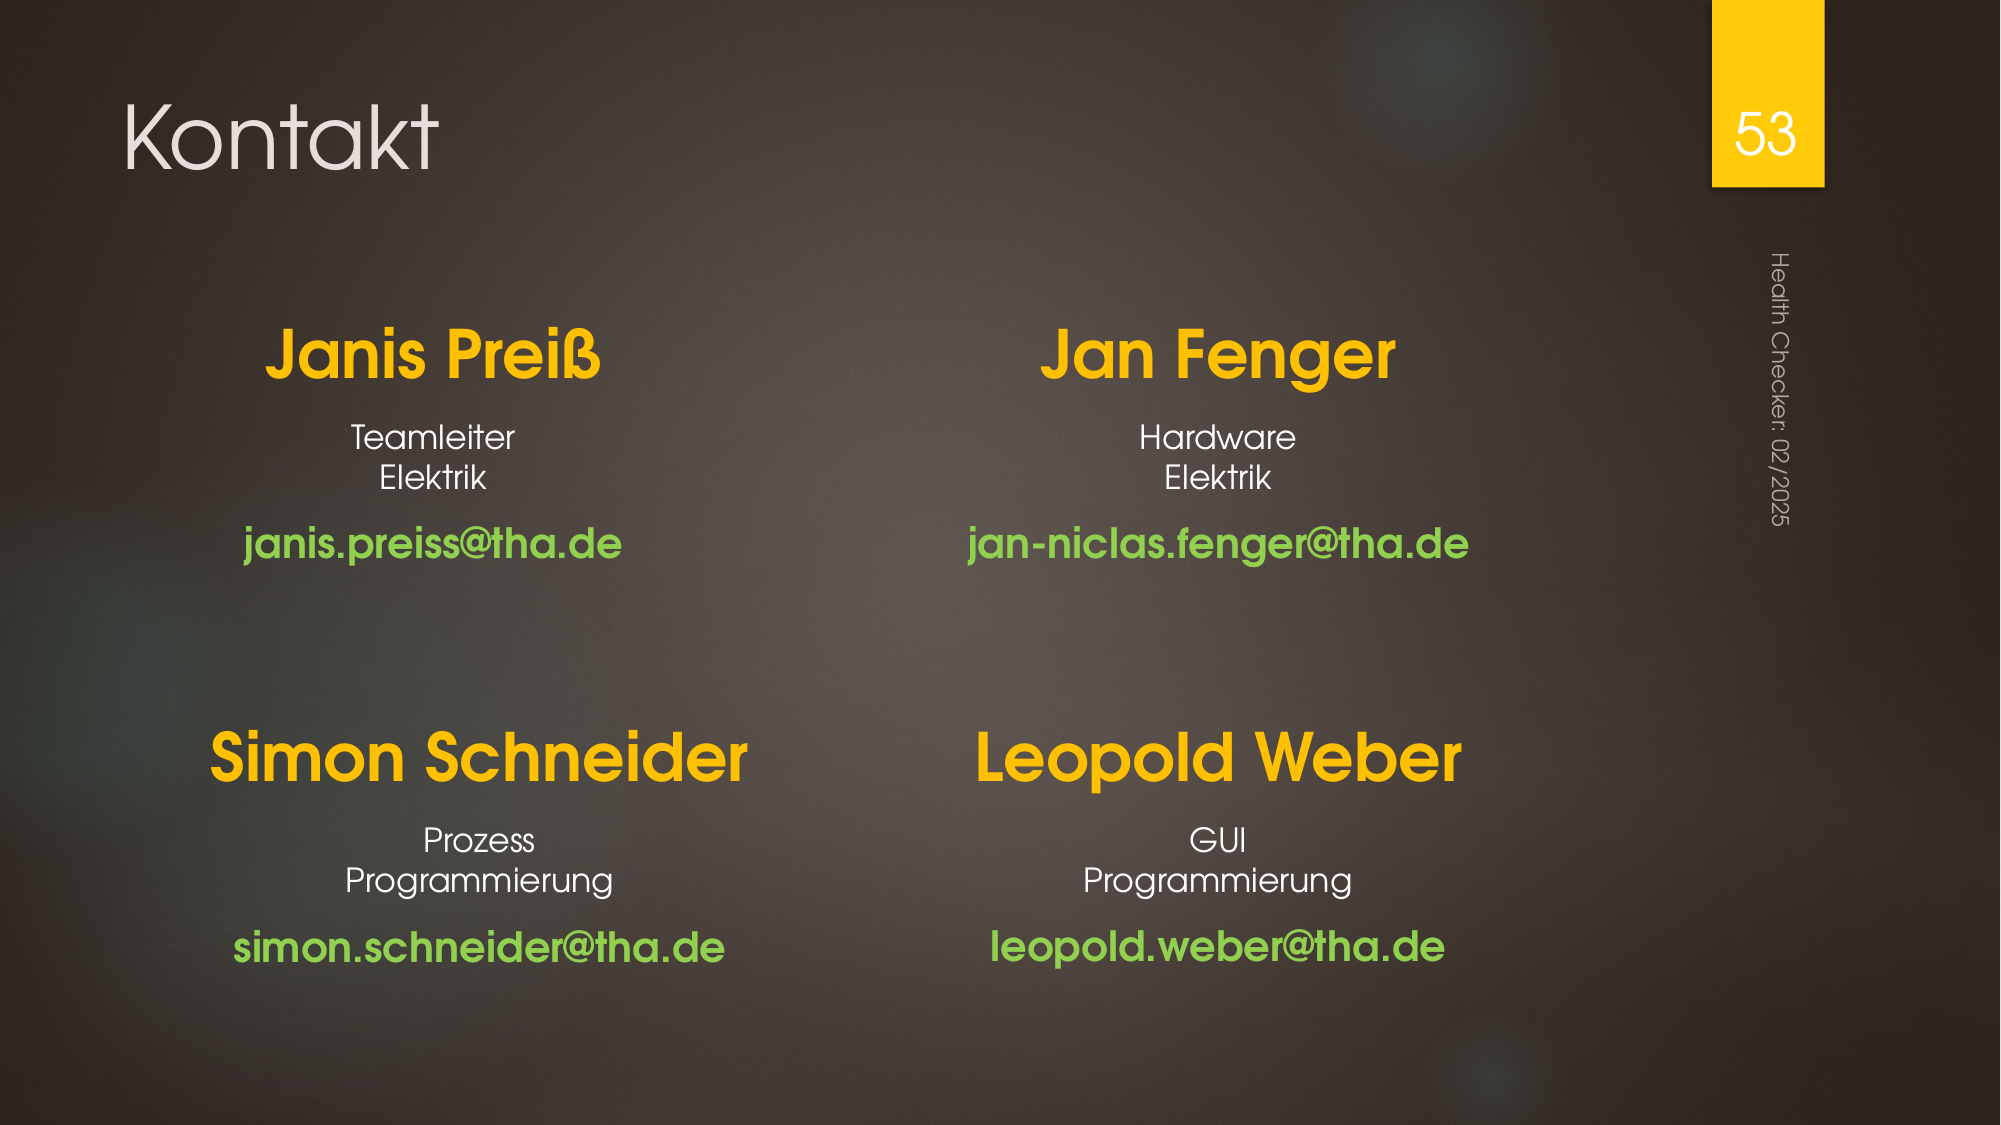

53
# Kontakt
Janis Preiß
Teamleiter
Elektrik
janis.preiss@tha.de
Jan Fenger
Hardware
Elektrik
jan-niclas.fenger@tha.de
Health Checker: 02/2025
Simon Schneider
Prozess
Programmierung
simon.schneider@tha.de
Leopold Weber
GUI
Programmierung
leopold.weber@tha.de